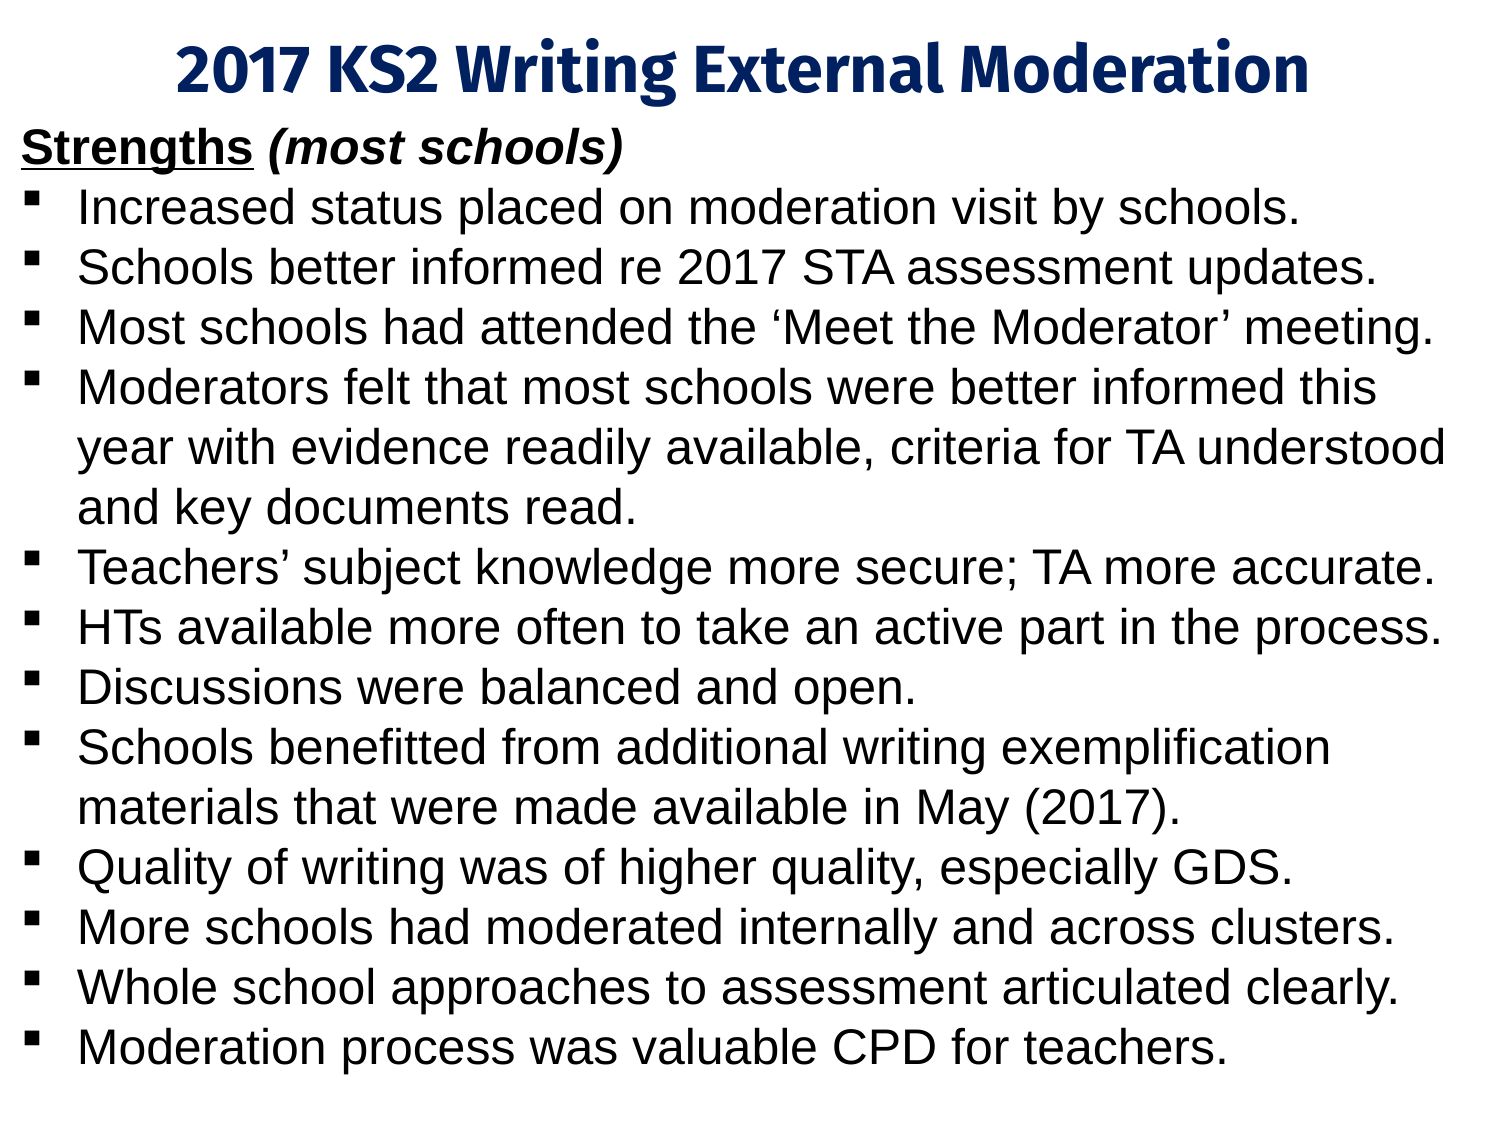

2017 KS2 Writing External Moderation
Strengths (most schools)
Increased status placed on moderation visit by schools.
Schools better informed re 2017 STA assessment updates.
Most schools had attended the ‘Meet the Moderator’ meeting.
Moderators felt that most schools were better informed this year with evidence readily available, criteria for TA understood and key documents read.
Teachers’ subject knowledge more secure; TA more accurate.
HTs available more often to take an active part in the process.
Discussions were balanced and open.
Schools benefitted from additional writing exemplification materials that were made available in May (2017).
Quality of writing was of higher quality, especially GDS.
More schools had moderated internally and across clusters.
Whole school approaches to assessment articulated clearly.
Moderation process was valuable CPD for teachers.
Science